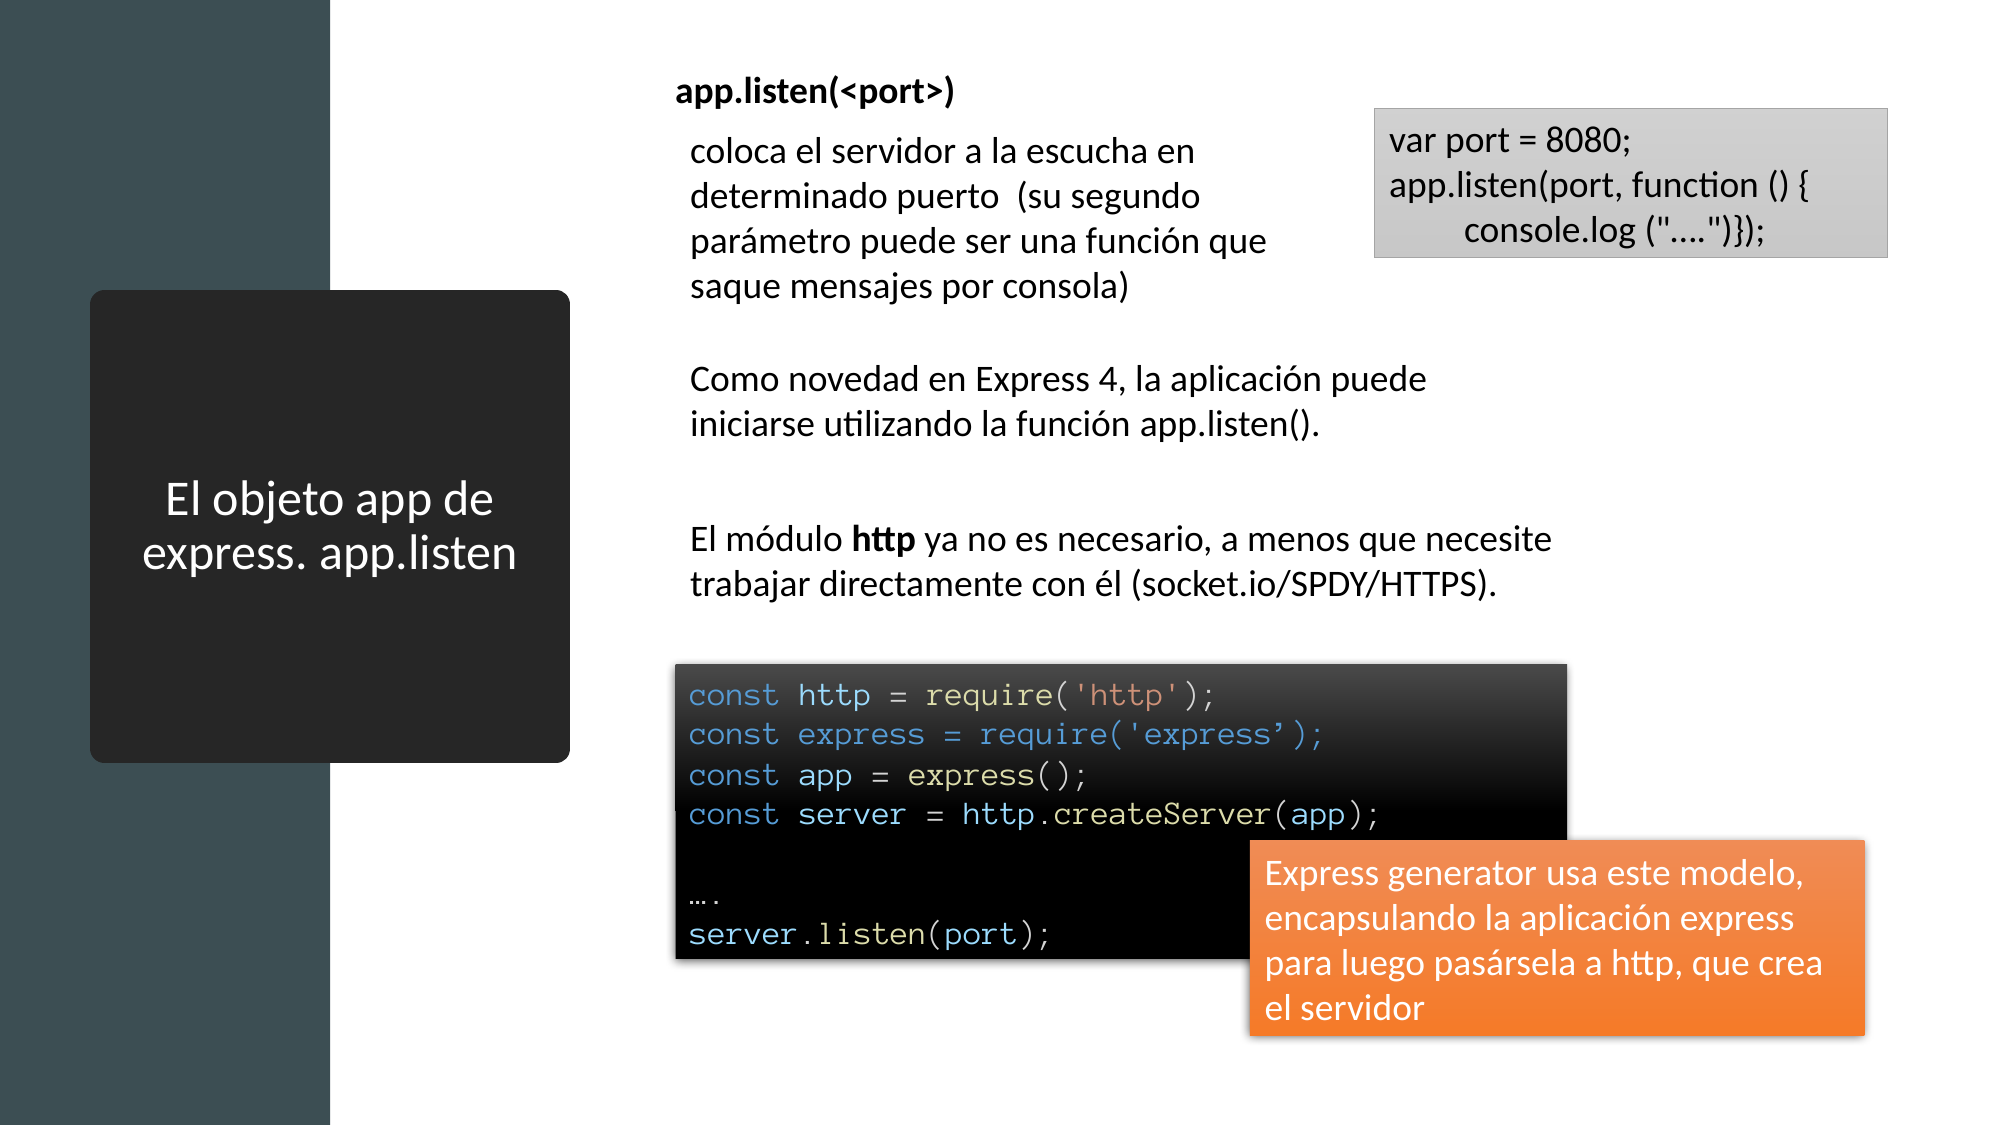

app.listen(<port>)
var port = 8080;
app.listen(port, function () {
console.log ("….")});
coloca el servidor a la escucha en determinado puerto  (su segundo parámetro puede ser una función que saque mensajes por consola)
# El objeto app de express. app.listen
Como novedad en Express 4, la aplicación puede iniciarse utilizando la función app.listen().
El módulo http ya no es necesario, a menos que necesite trabajar directamente con él (socket.io/SPDY/HTTPS).
const http = require('http');
const express = require('express’);
const app = express();
const server = http.createServer(app);
….
server.listen(port);
Express generator usa este modelo, encapsulando la aplicación express para luego pasársela a http, que crea el servidor